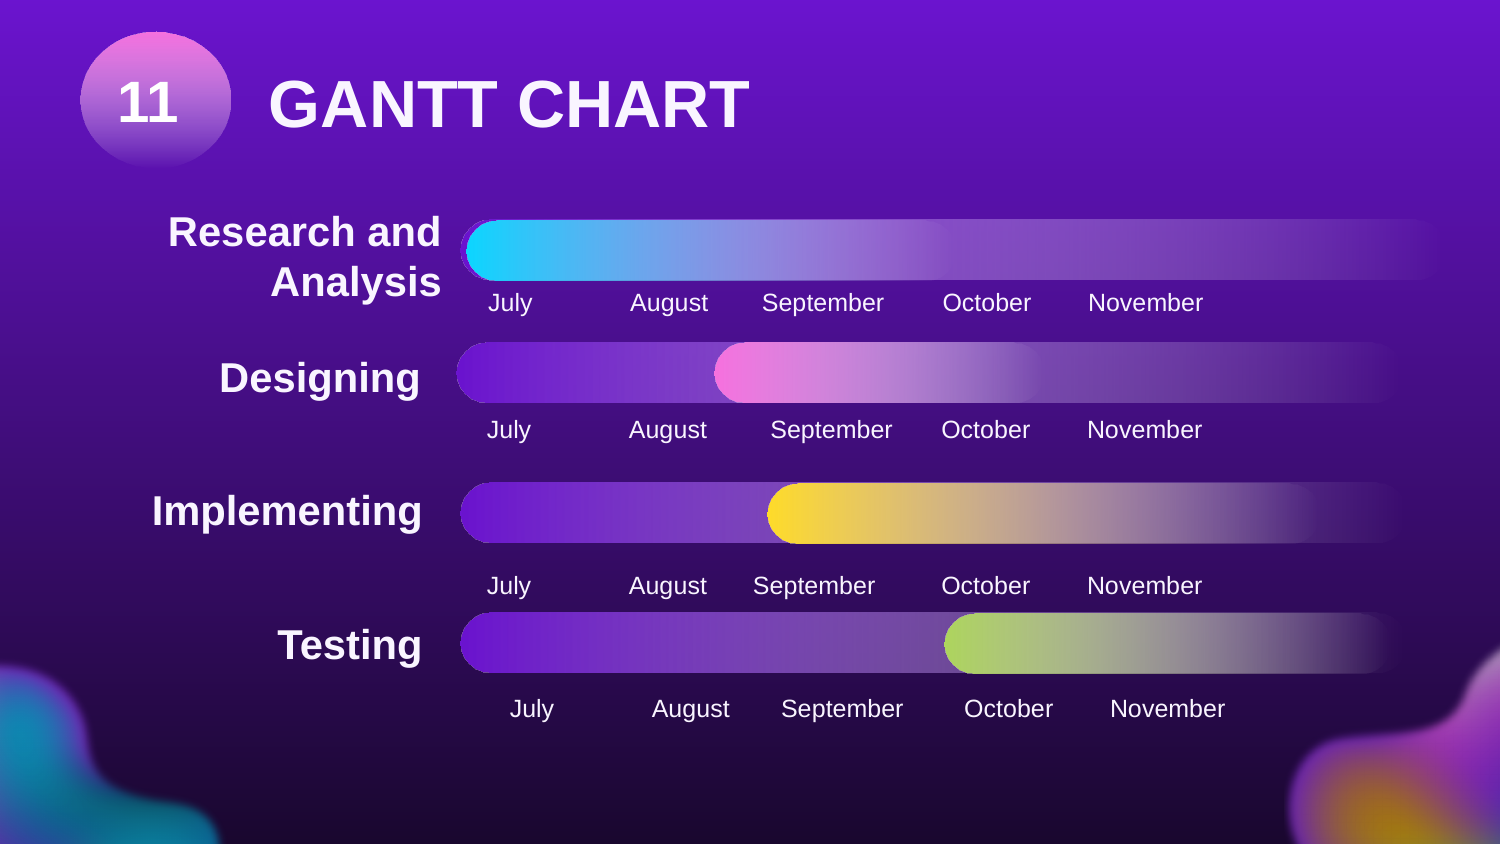

11
# GANTT CHART

Research and Analysis

July
August
September
October
November
Designing

July
August
September
October
November

Implementing

July
August
September
October
November
Testing

July
August
September
October
November